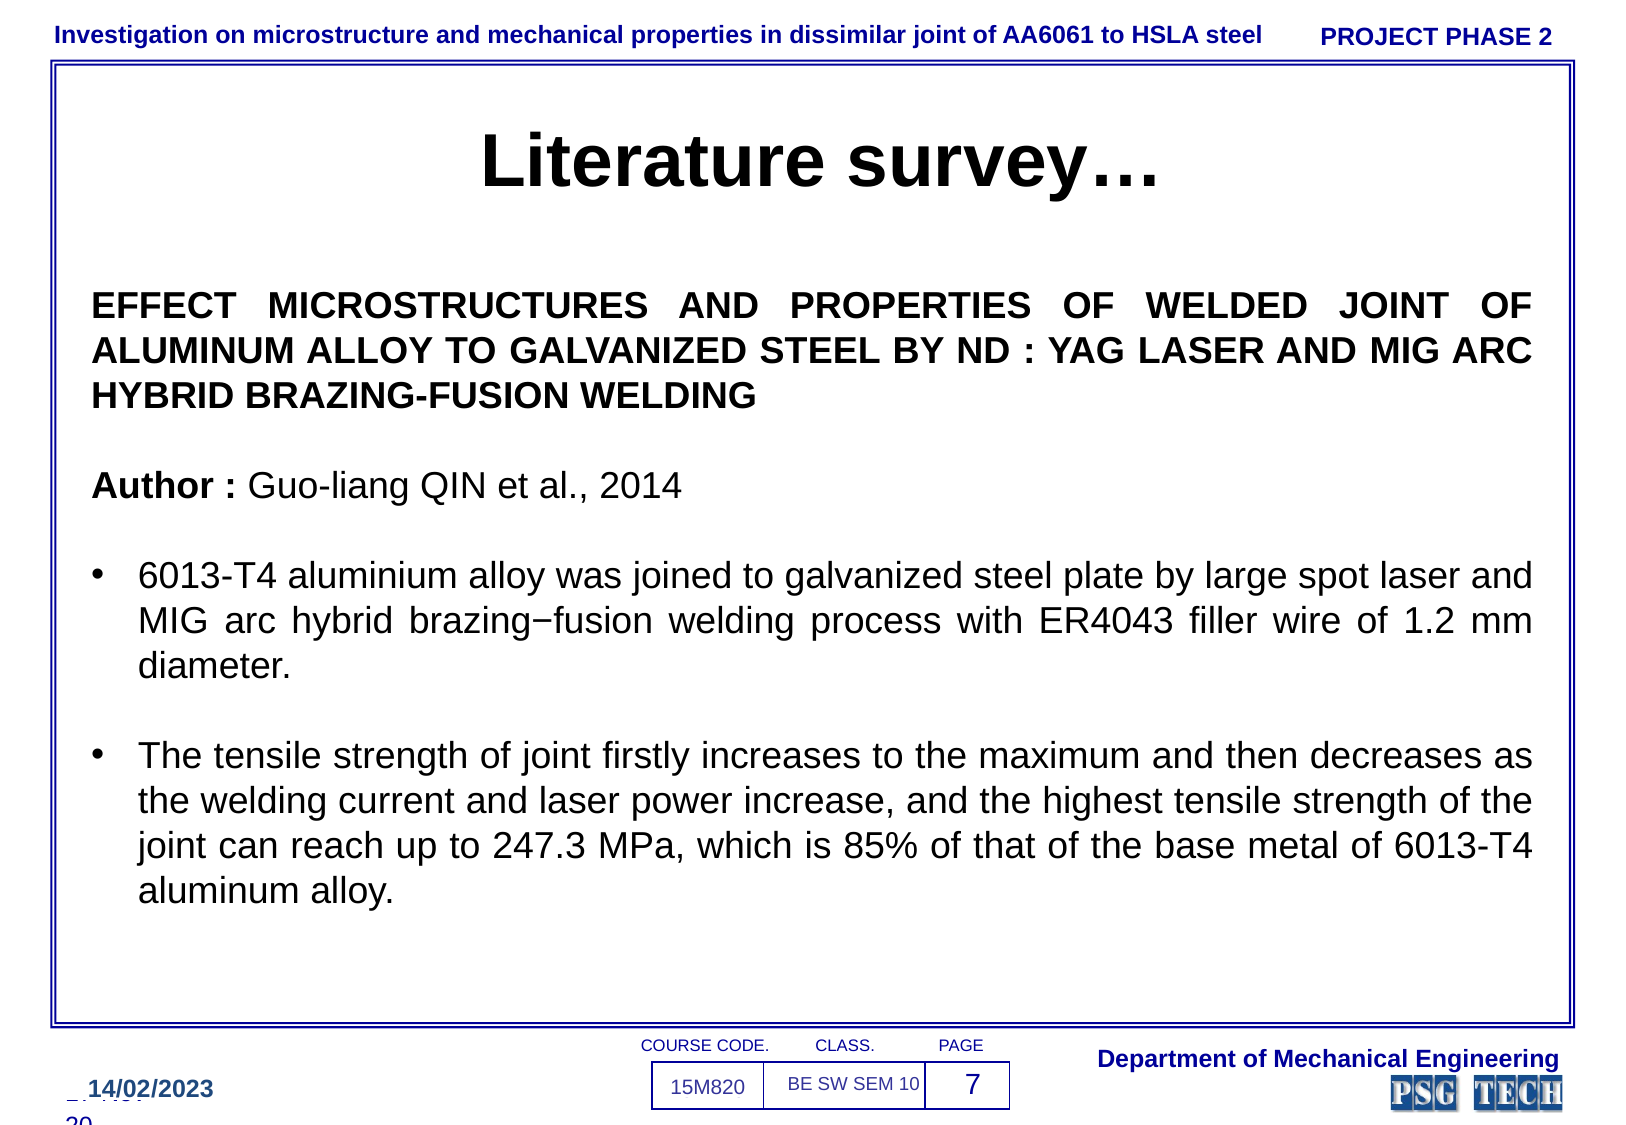

PROJECT PHASE 2

Investigation on microstructure and mechanical properties in dissimilar joint of AA6061 to HSLA steel
Literature survey…
EFFECT MICROSTRUCTURES AND PROPERTIES OF WELDED JOINT OF ALUMINUM ALLOY TO GALVANIZED STEEL BY ND : YAG LASER AND MIG ARC HYBRID BRAZING-FUSION WELDING

Author : Guo-liang QIN et al., 2014

6013-T4 aluminium alloy was joined to galvanized steel plate by large spot laser and MIG arc hybrid brazing−fusion welding process with ER4043 filler wire of 1.2 mm diameter.

The tensile strength of joint firstly increases to the maximum and then decreases as the welding current and laser power increase, and the highest tensile strength of the joint can reach up to 247.3 MPa, which is 85% of that of the base metal of 6013-T4 aluminum alloy.

CLASS.
COURSE CODE.
PAGE
Department of Mechanical Engineering
| 15M820 | BE SW SEM 10 | 7 |
| --- | --- | --- |
14/02/2023

BE:

17-Nov-20
15M216